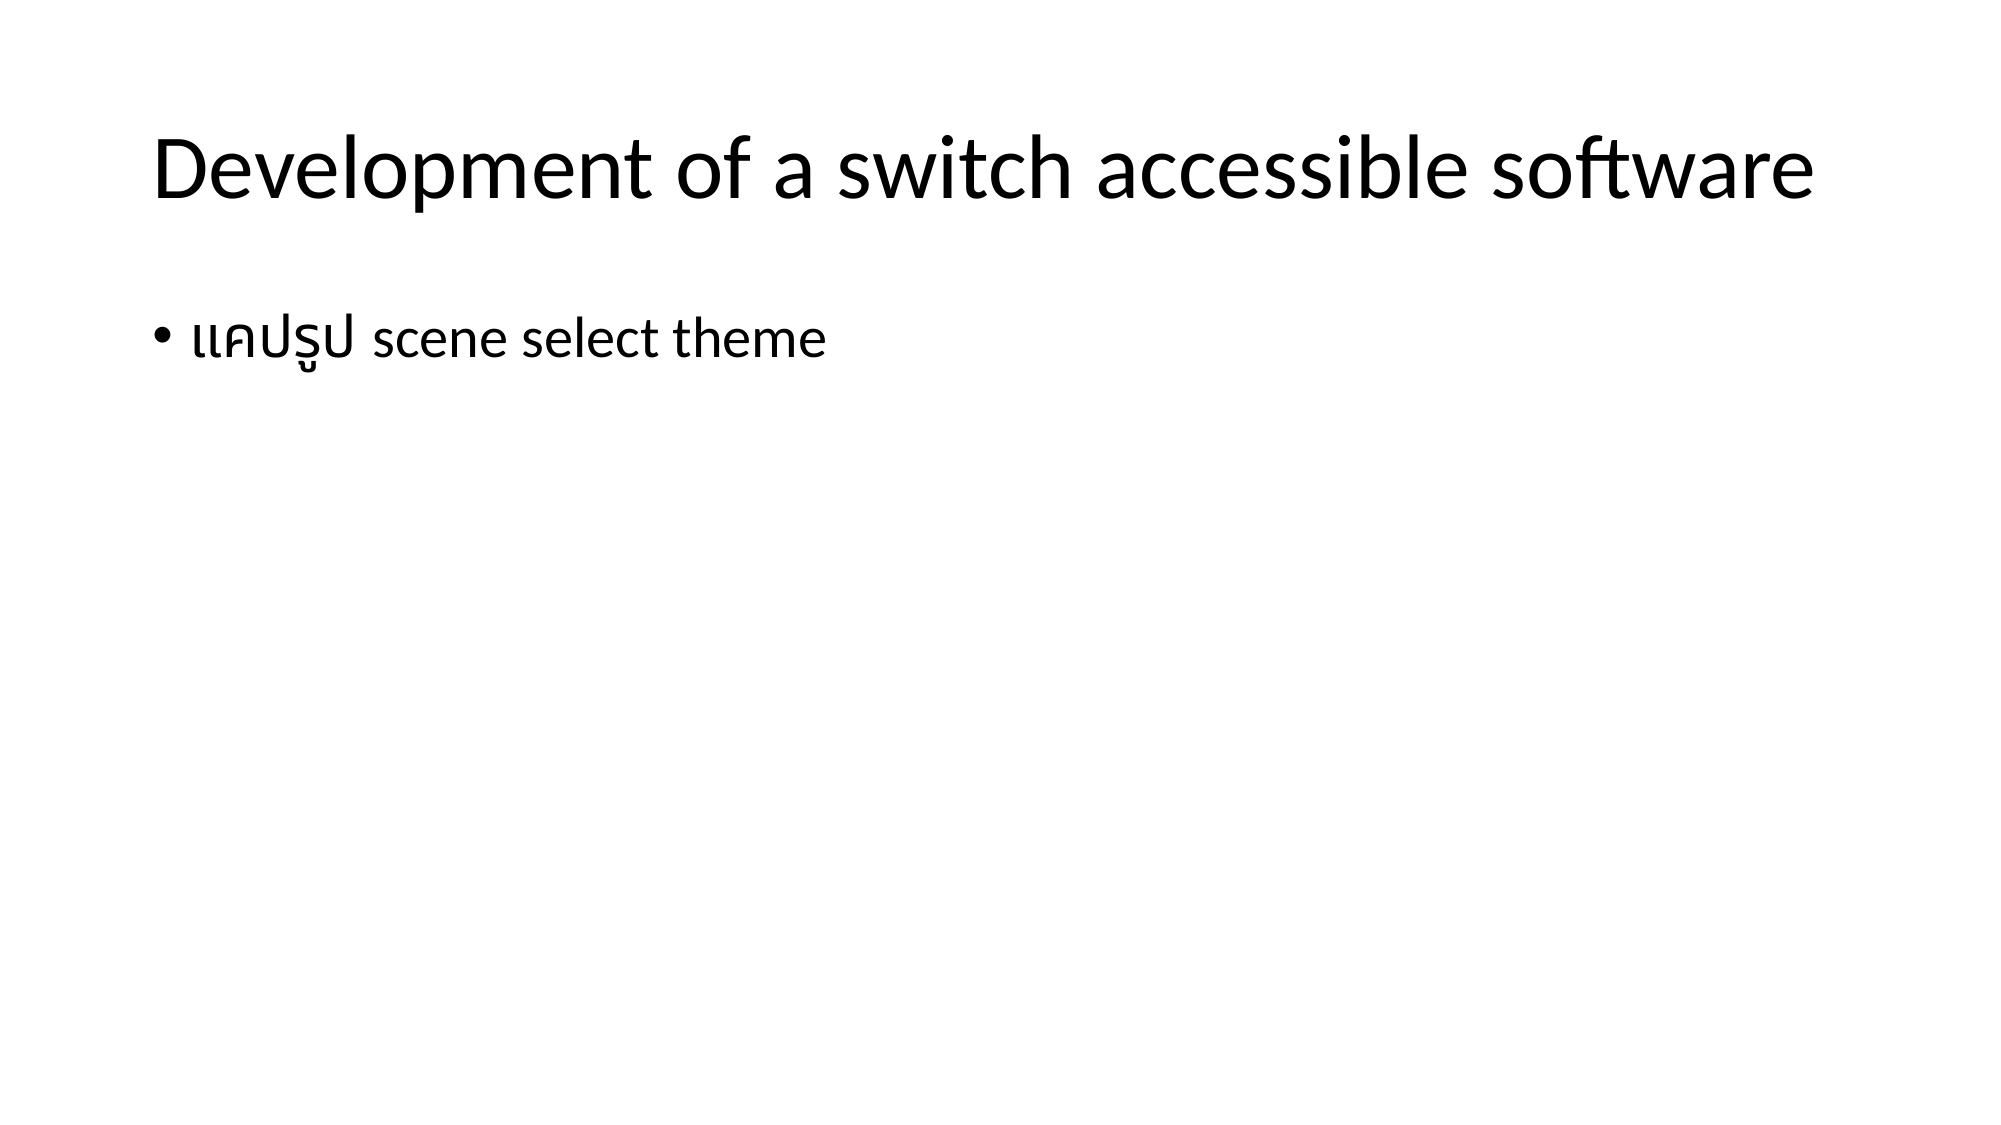

# Development of a switch accessible software
แคปรูป scene select theme